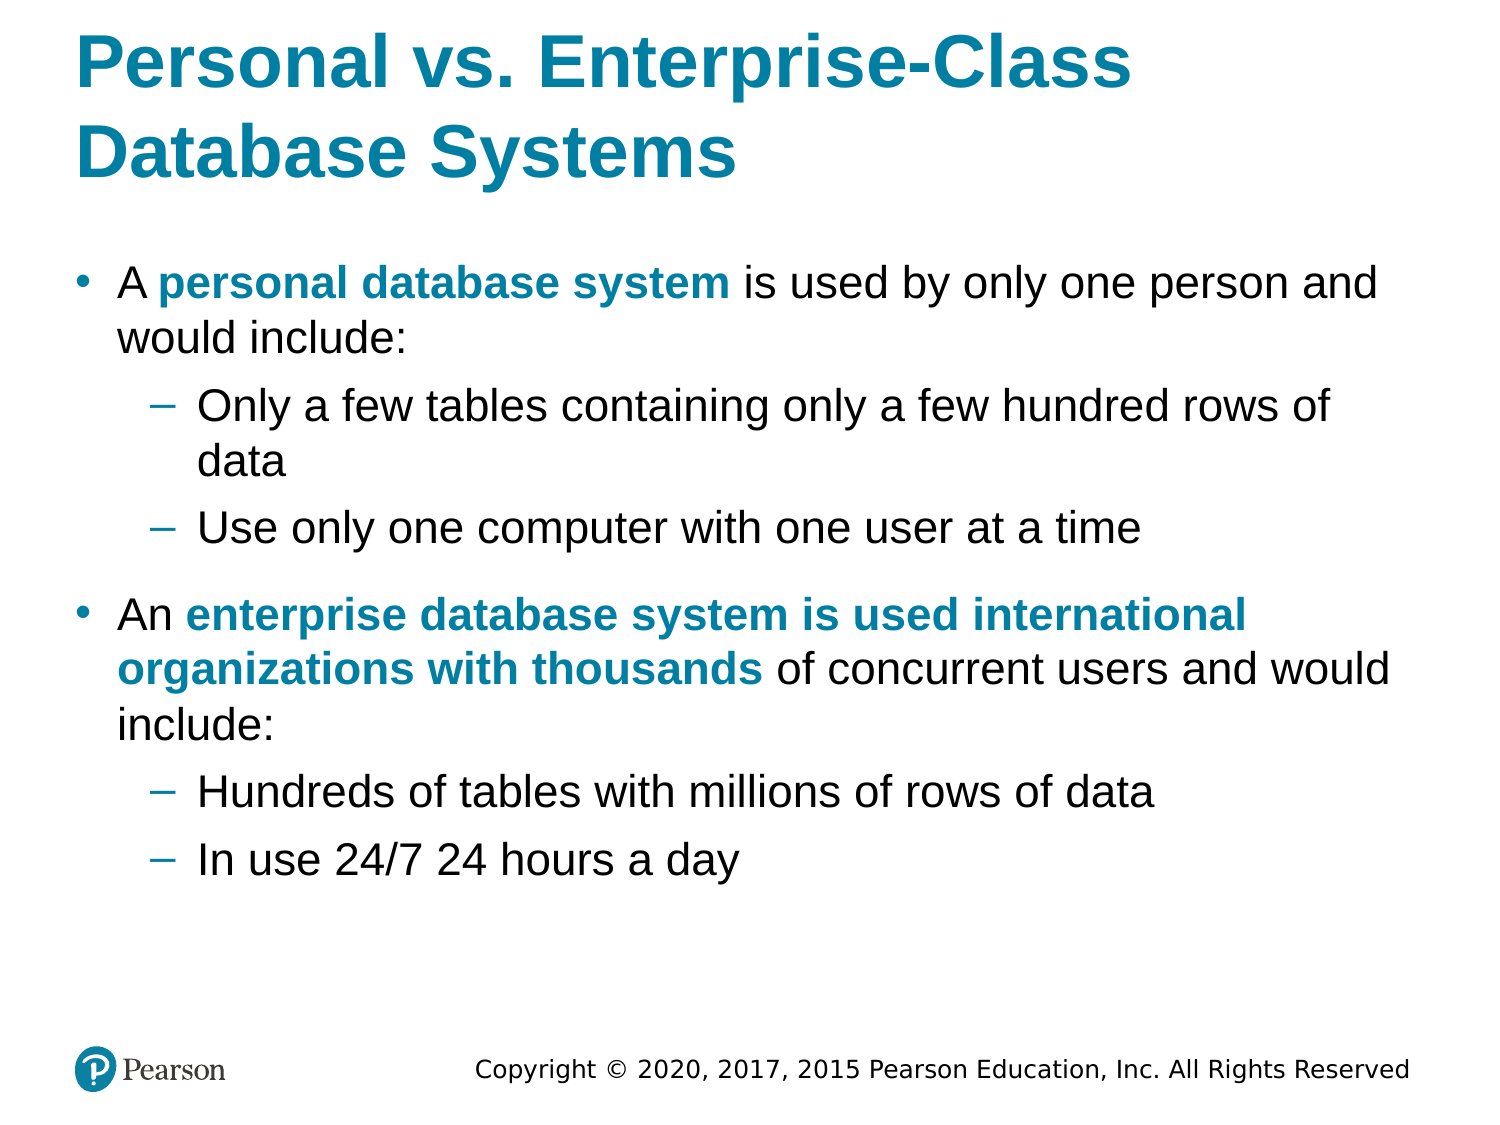

# Personal vs. Enterprise-Class Database Systems
A personal database system is used by only one person and would include:
Only a few tables containing only a few hundred rows of data
Use only one computer with one user at a time
An enterprise database system is used international organizations with thousands of concurrent users and would include:
Hundreds of tables with millions of rows of data
In use 24/7 24 hours a day